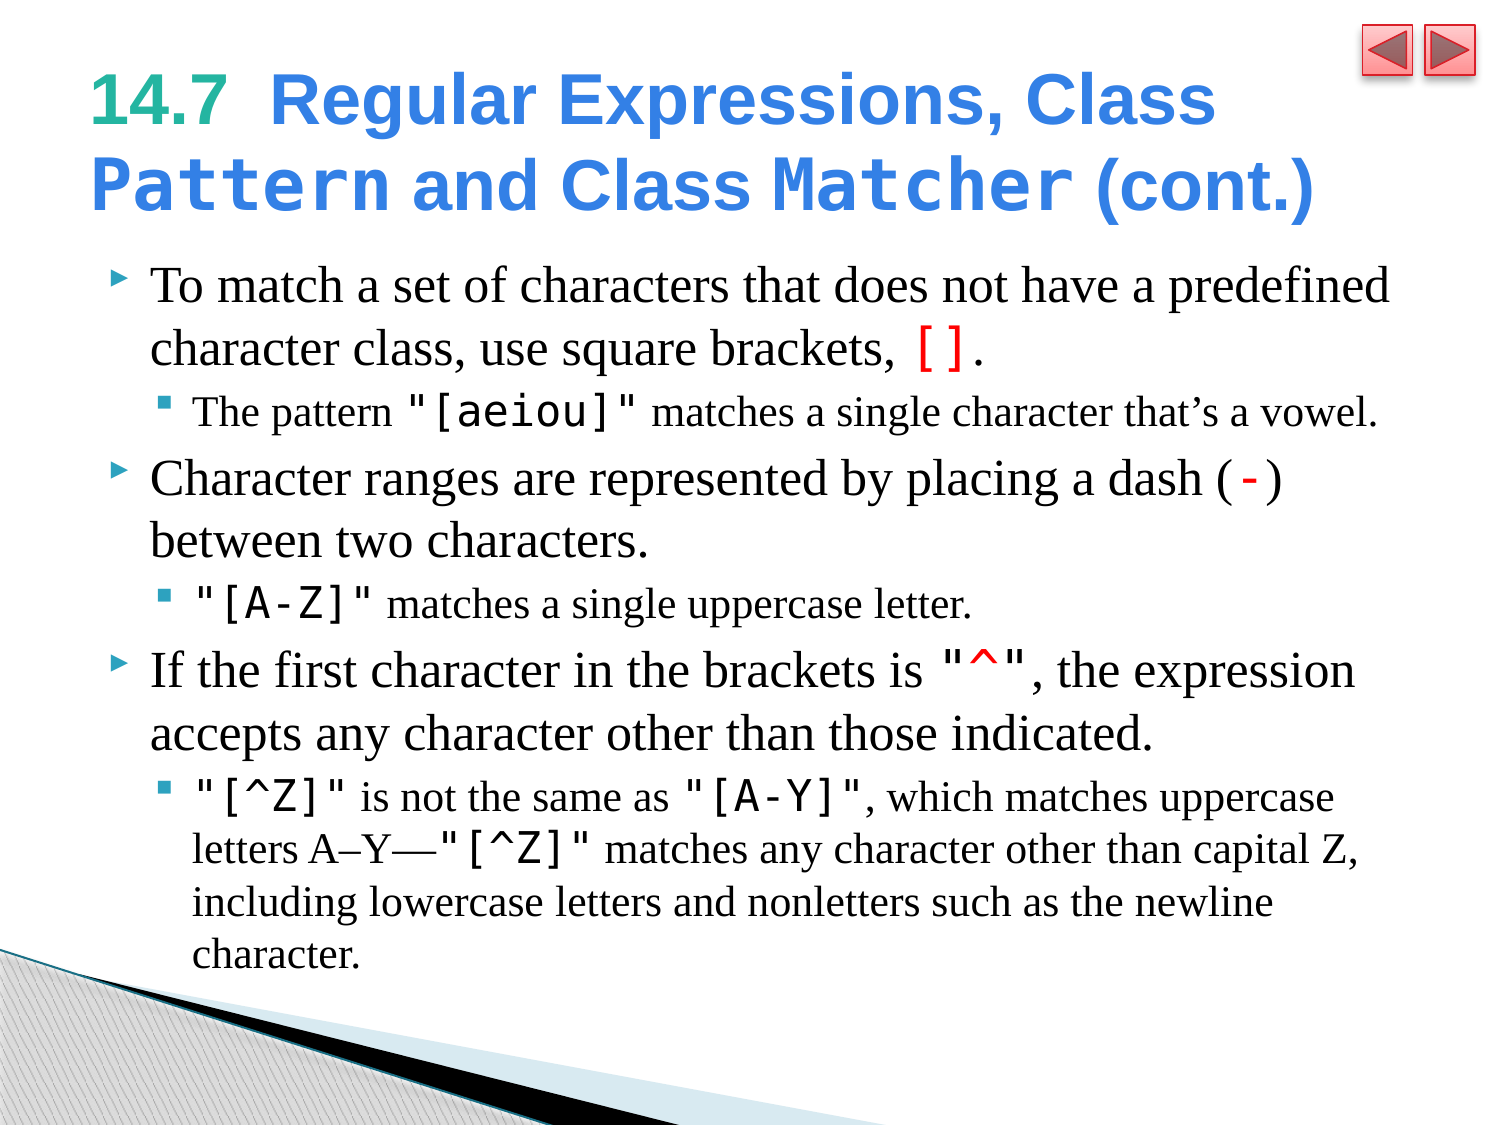

# 14.7  Regular Expressions, Class Pattern and Class Matcher (cont.)
To match a set of characters that does not have a predefined character class, use square brackets, [].
The pattern "[aeiou]" matches a single character that’s a vowel.
Character ranges are represented by placing a dash (-) between two characters.
"[A-Z]" matches a single uppercase letter.
If the first character in the brackets is "^", the expression accepts any character other than those indicated.
"[^Z]" is not the same as "[A-Y]", which matches uppercase letters A–Y—"[^Z]" matches any character other than capital Z, including lowercase letters and nonletters such as the newline character.